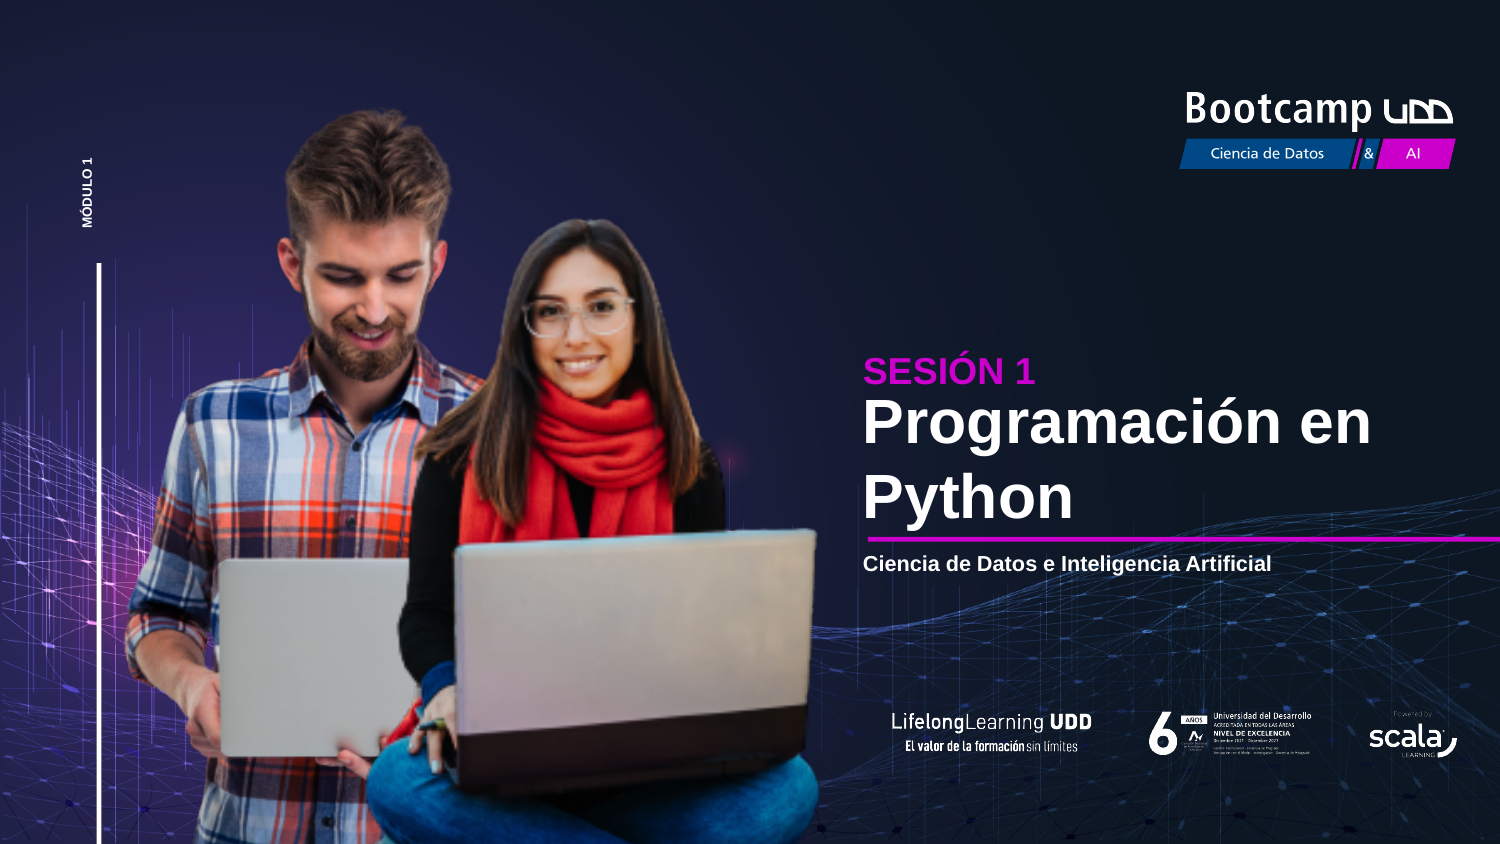

# MÓDULO 1
SESIÓN 1
Programación en Python
Ciencia de Datos e Inteligencia Artificial